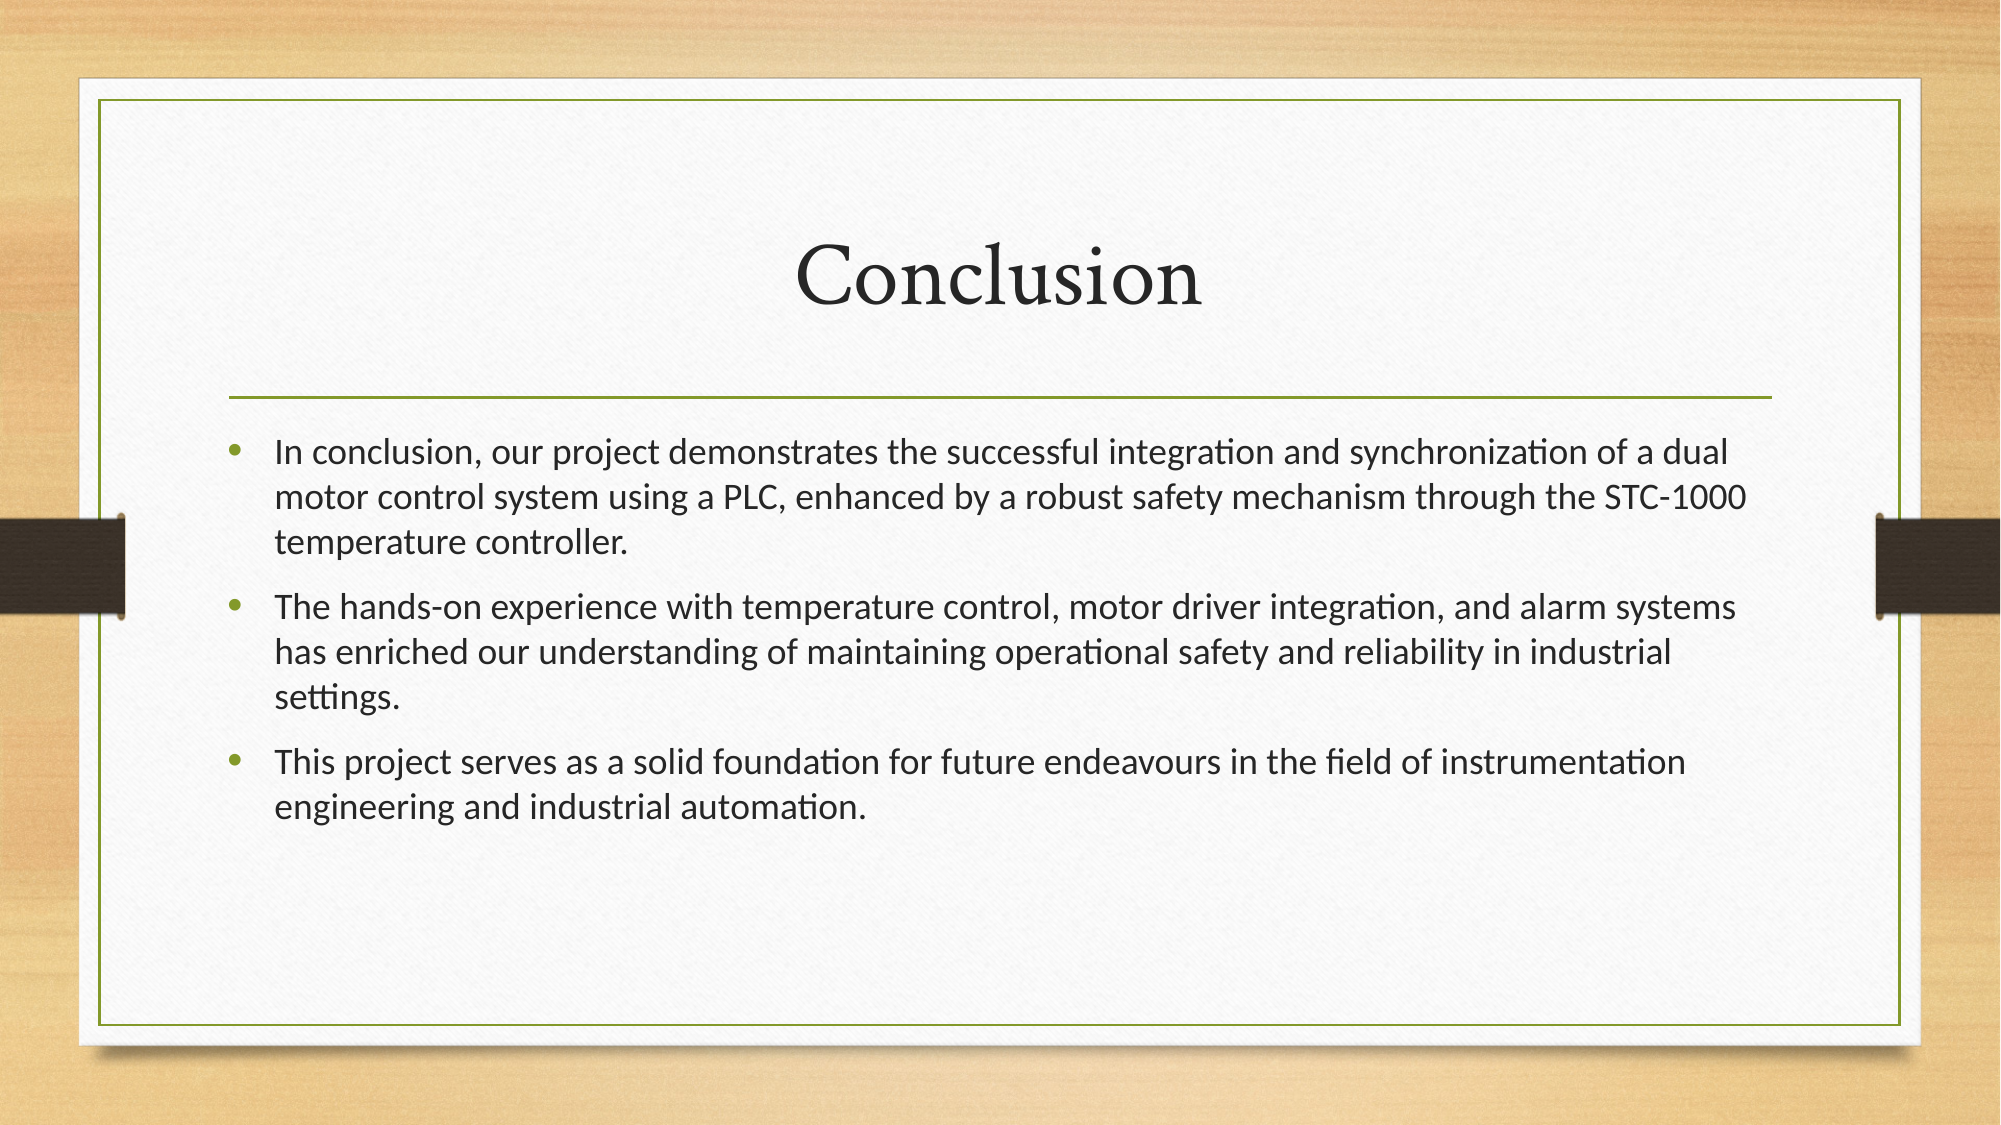

# Conclusion
In conclusion, our project demonstrates the successful integration and synchronization of a dual motor control system using a PLC, enhanced by a robust safety mechanism through the STC-1000 temperature controller.
The hands-on experience with temperature control, motor driver integration, and alarm systems has enriched our understanding of maintaining operational safety and reliability in industrial settings.
This project serves as a solid foundation for future endeavours in the field of instrumentation engineering and industrial automation.